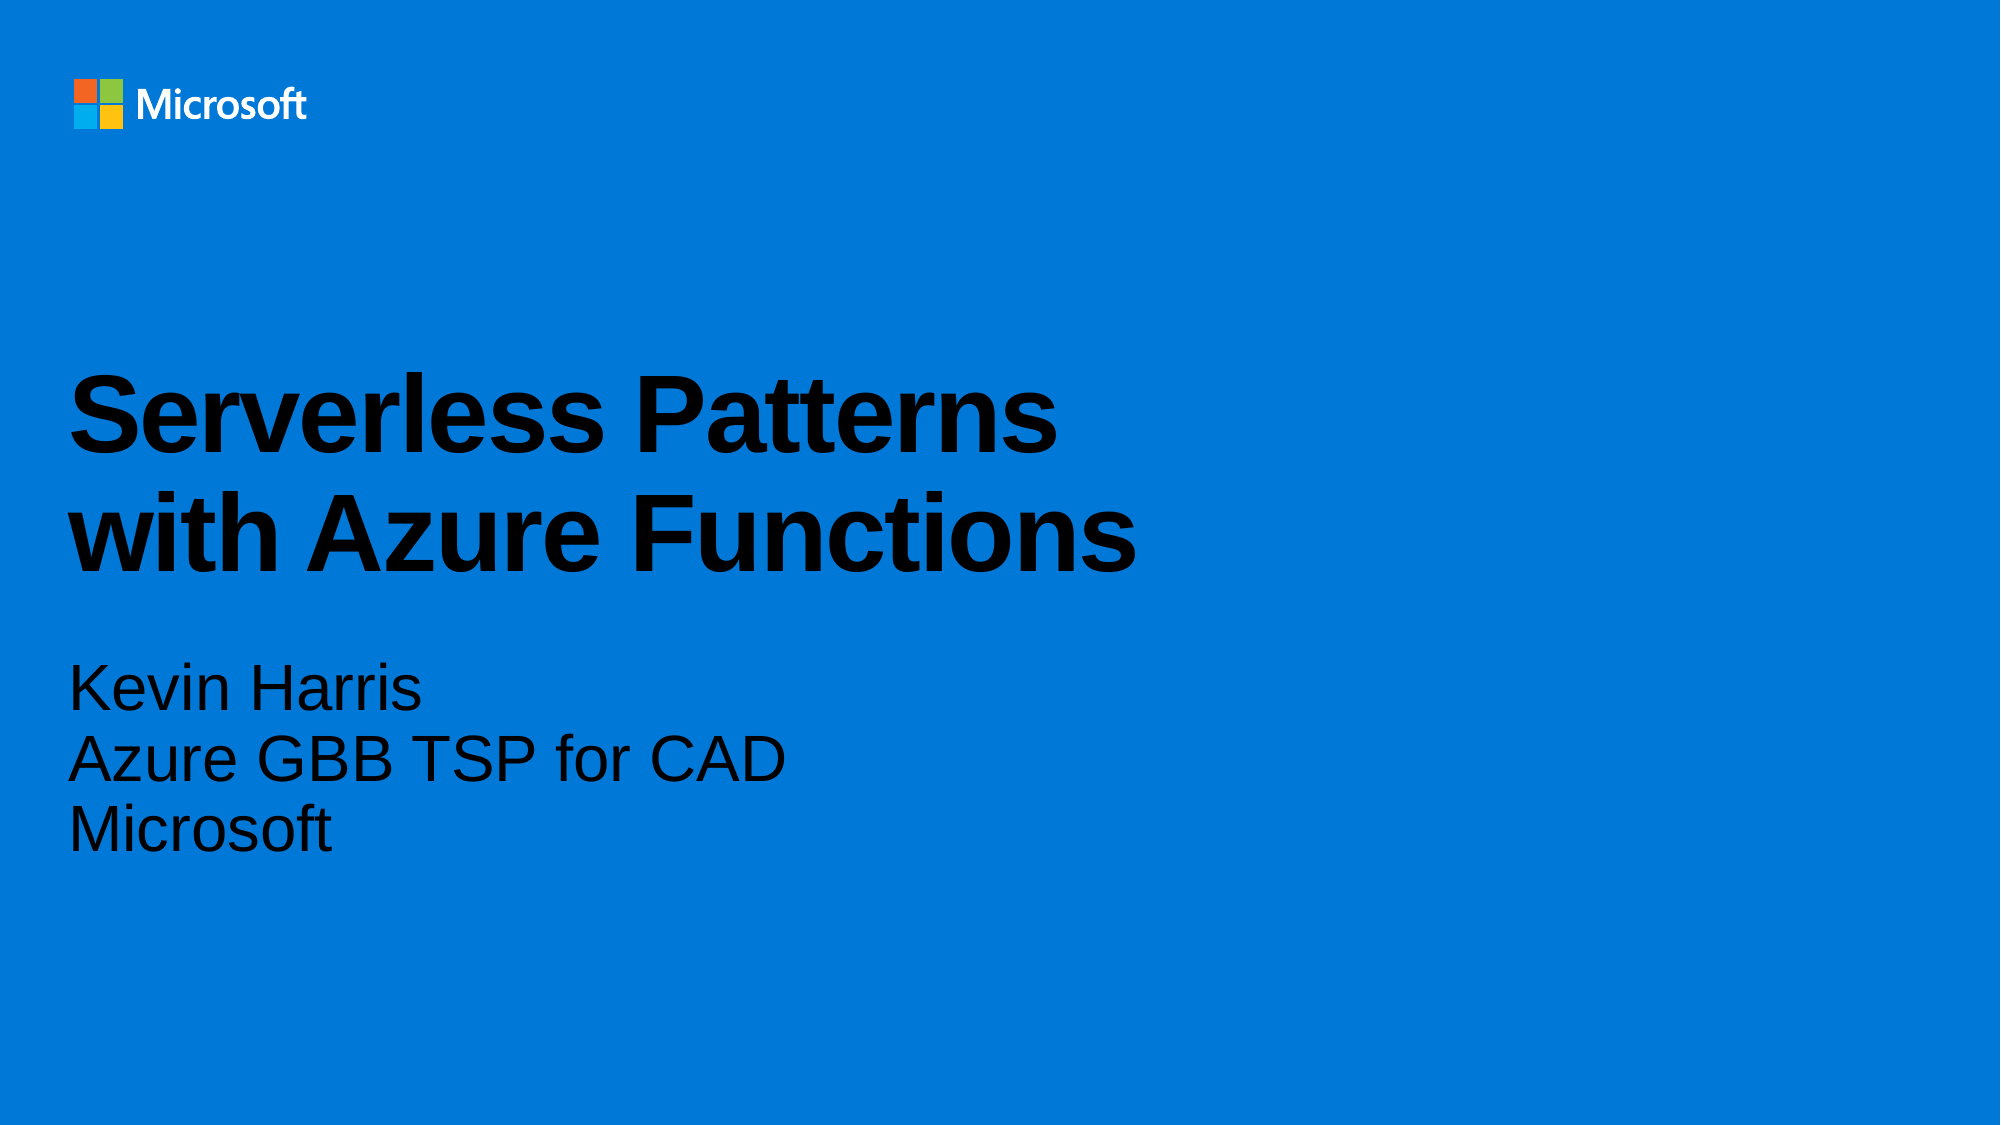

# Serverless Patterns with Azure Functions
Kevin Harris
Azure GBB TSP for CAD
Microsoft